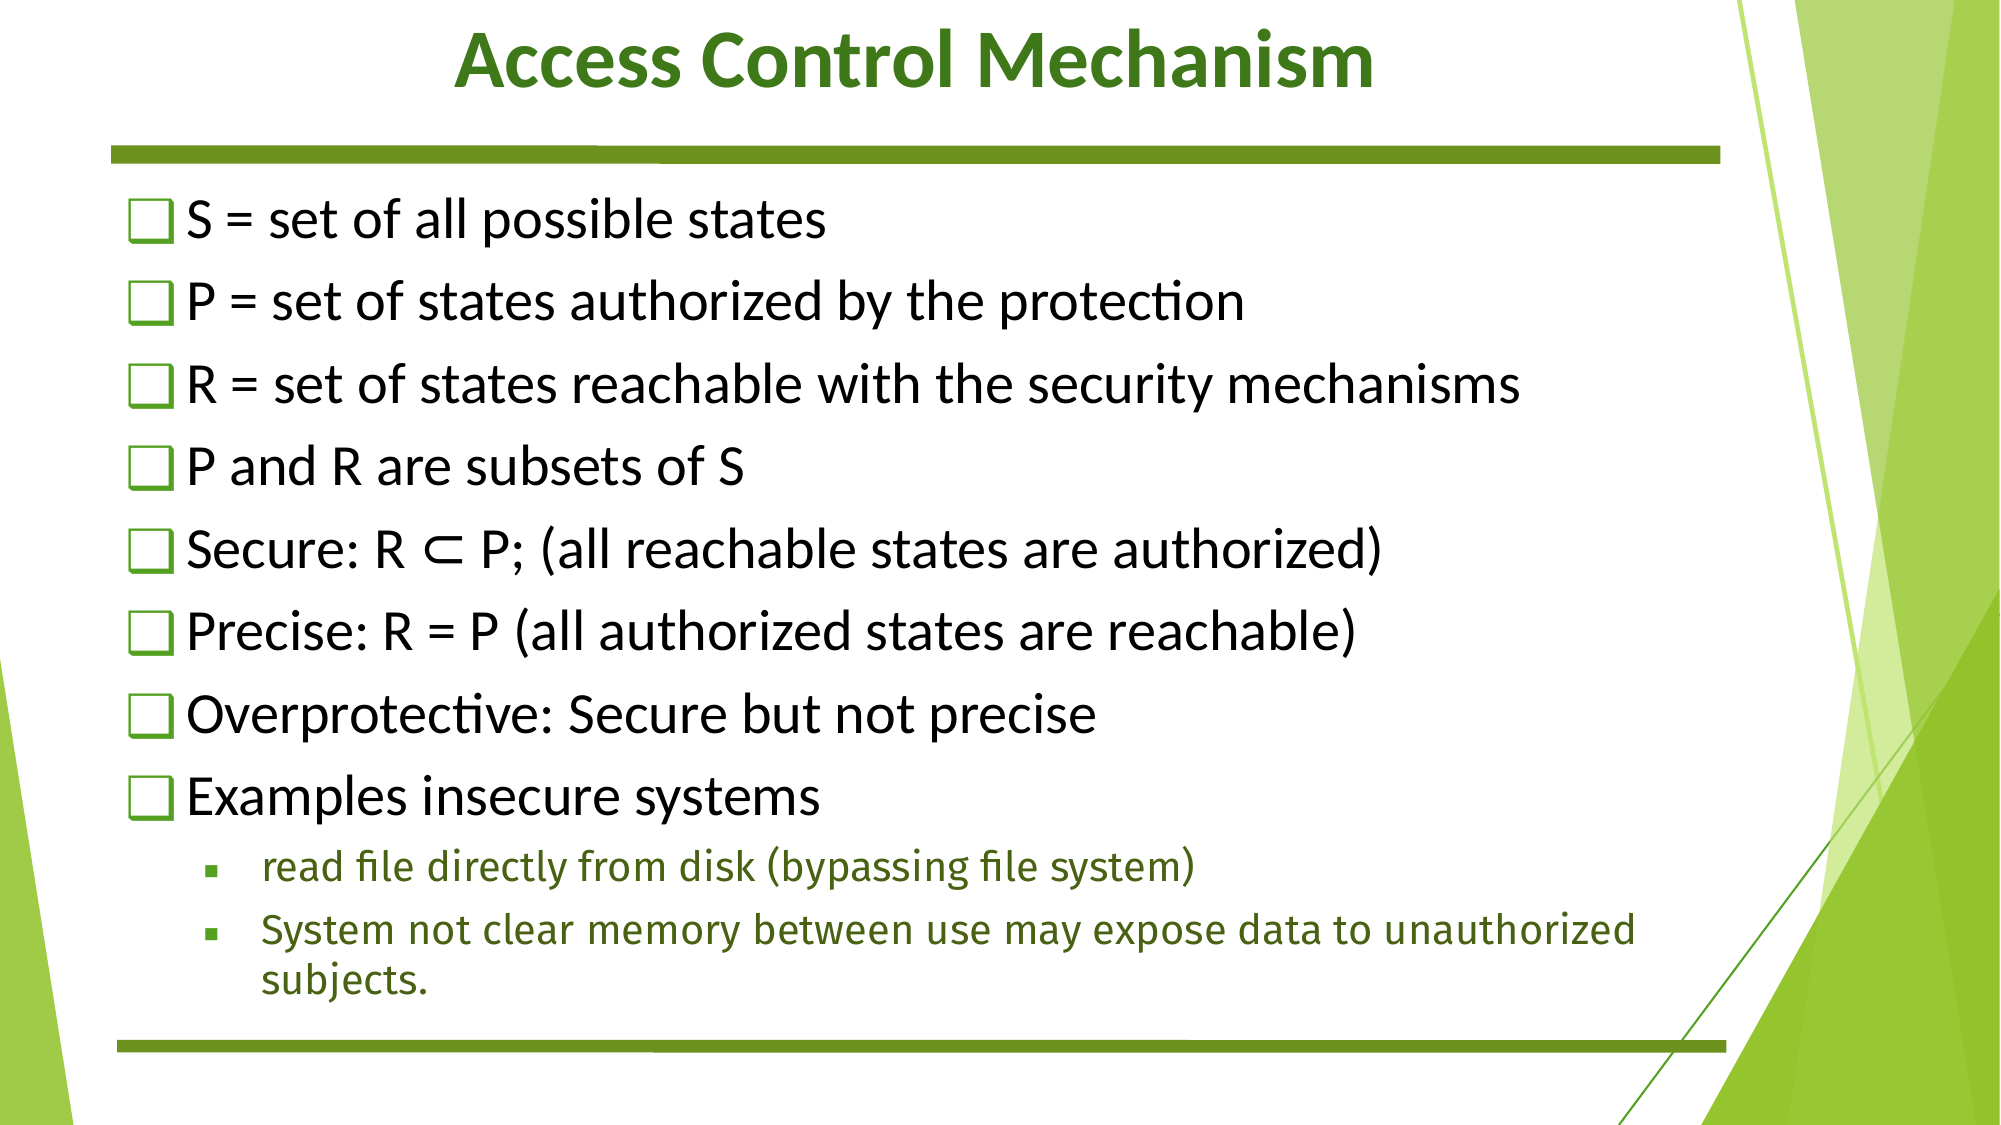

# Access Control Mechanism
S = set of all possible states
P = set of states authorized by the protection
R = set of states reachable with the security mechanisms
P and R are subsets of S
Secure: R ⊂ P; (all reachable states are authorized)
Precise: R = P (all authorized states are reachable)
Overprotective: Secure but not precise
Examples insecure systems
read file directly from disk (bypassing file system)
System not clear memory between use may expose data to unauthorized subjects.